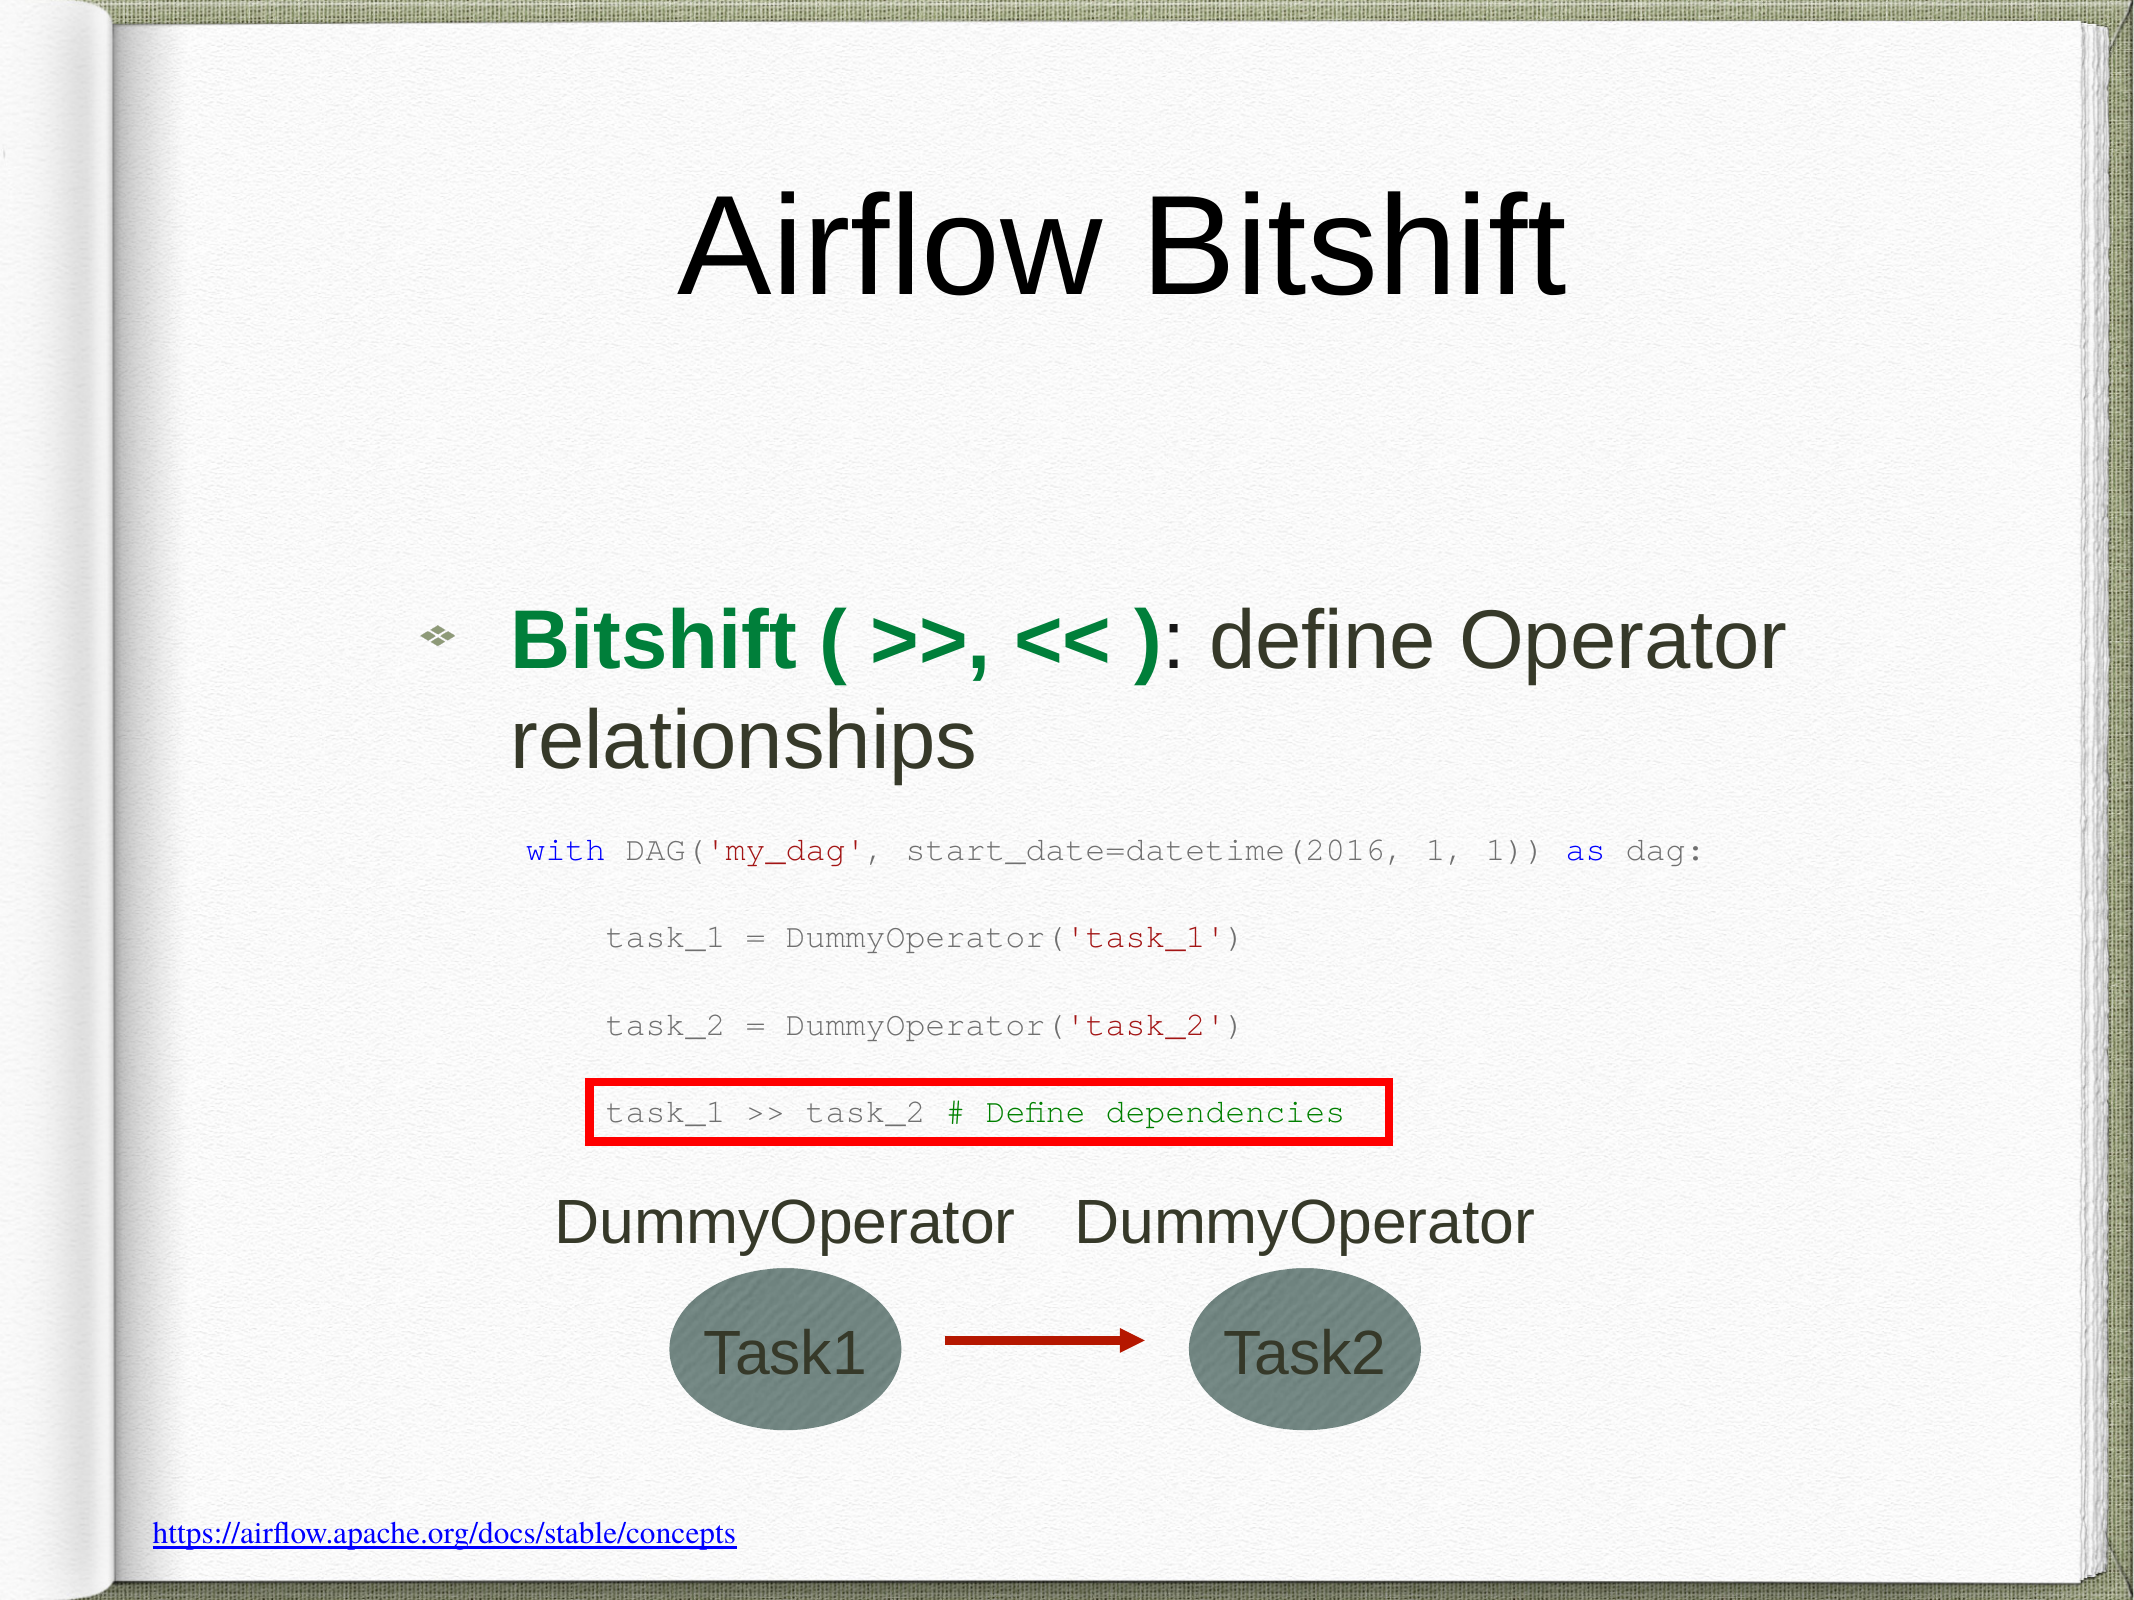

# Airflow Bitshift
Bitshift ( >>, << ): define Operator relationships
with DAG('my_dag', start_date=datetime(2016, 1, 1)) as dag:
    task_1 = DummyOperator('task_1')
    task_2 = DummyOperator('task_2')
    task_1 >> task_2 # Define dependencies

DummyOperator
DummyOperator

Task1
Task2

https://airflow.apache.org/docs/stable/concepts